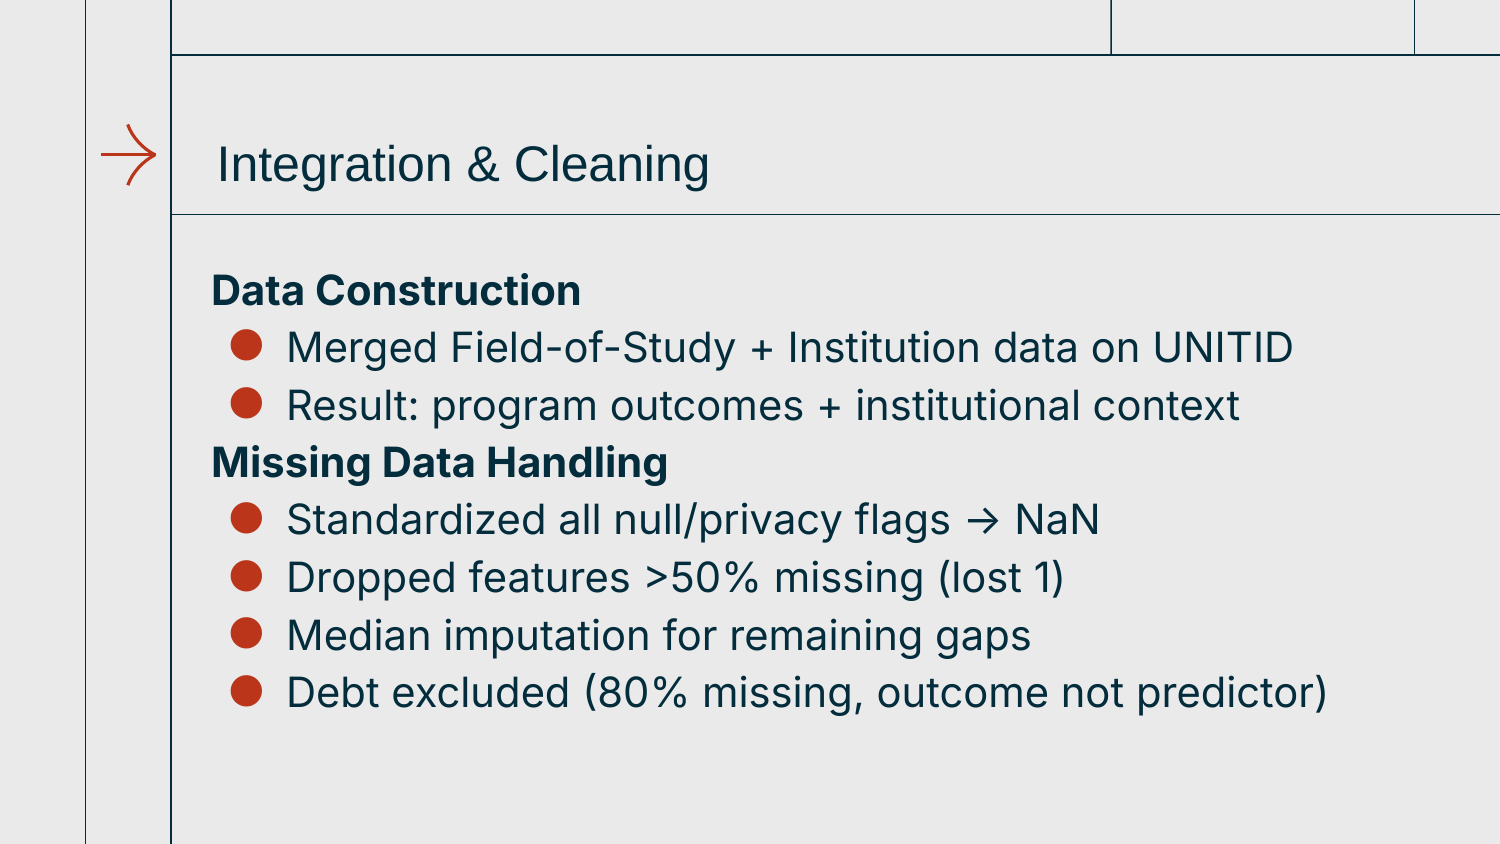

# Integration & Cleaning

Data Construction
Merged Field-of-Study + Institution data on UNITID
Result: program outcomes + institutional context
Missing Data Handling
Standardized all null/privacy flags → NaN
Dropped features >50% missing (lost 1)
Median imputation for remaining gaps
Debt excluded (80% missing, outcome not predictor)